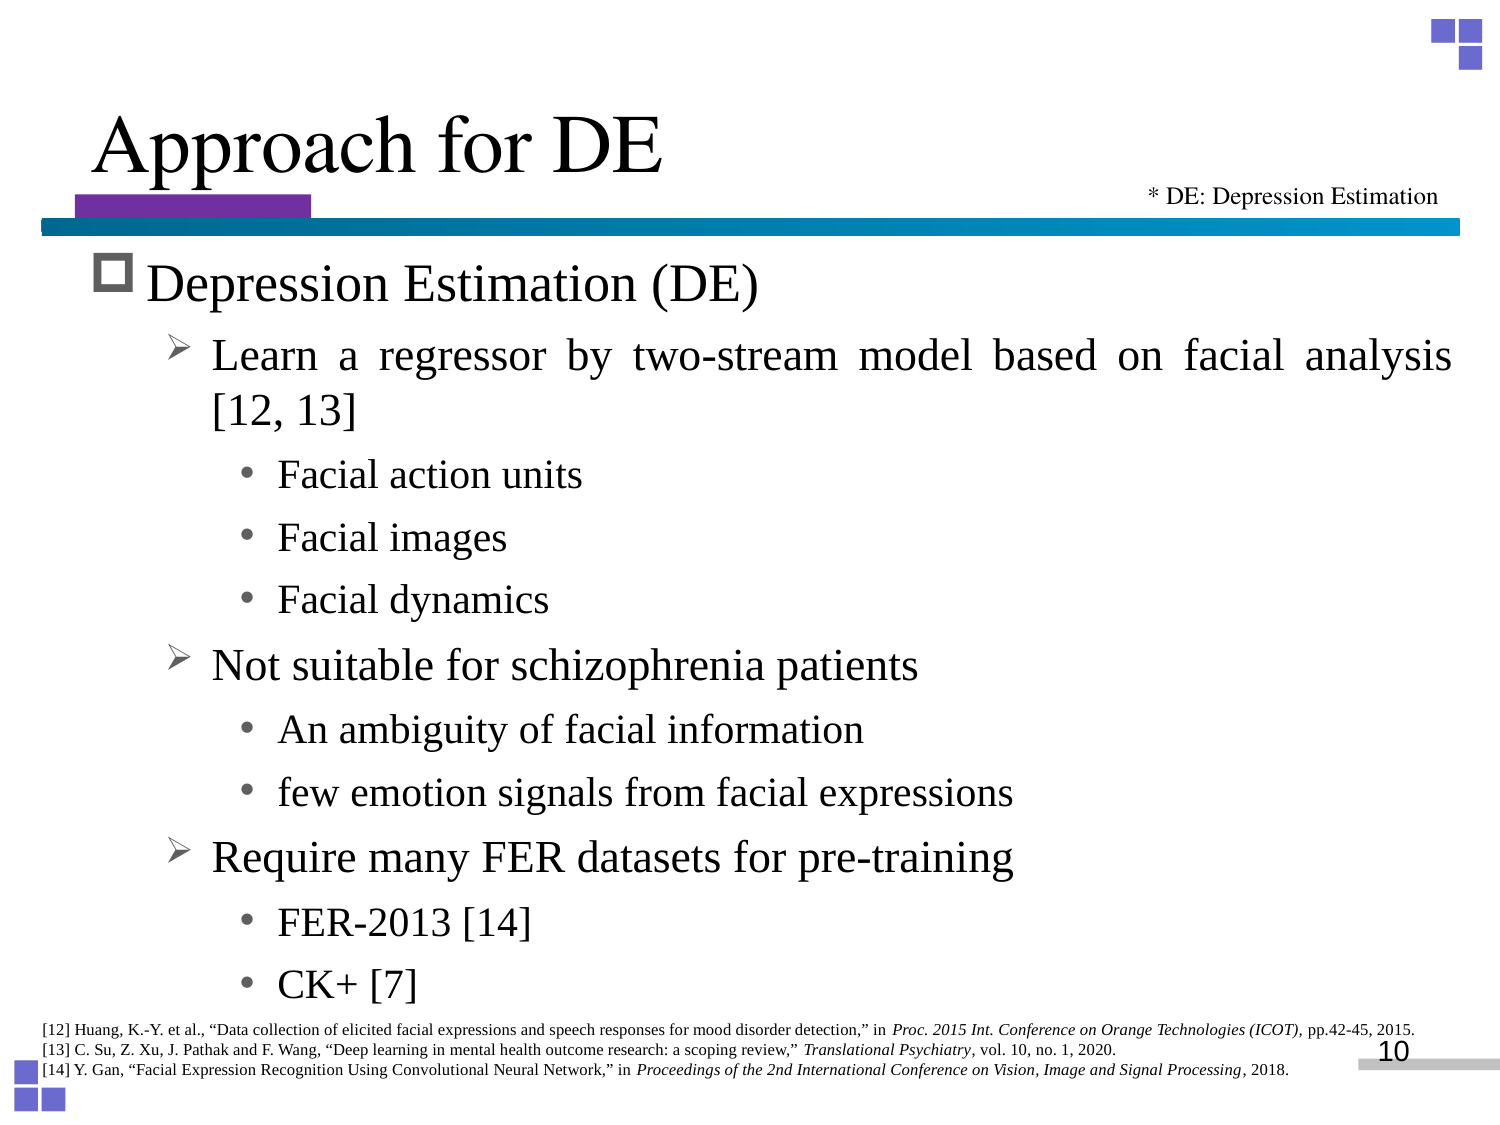

# Approach for DE
* DE: Depression Estimation
Depression Estimation (DE)
Learn a regressor by two-stream model based on facial analysis [12, 13]
Facial action units
Facial images
Facial dynamics
Not suitable for schizophrenia patients
An ambiguity of facial information
few emotion signals from facial expressions
Require many FER datasets for pre-training
FER-2013 [14]
CK+ [7]

[12] Huang, K.-Y. et al., “Data collection of elicited facial expressions and speech responses for mood disorder detection,” in Proc. 2015 Int. Conference on Orange Technologies (ICOT), pp.42-45, 2015.
[13] C. Su, Z. Xu, J. Pathak and F. Wang, “Deep learning in mental health outcome research: a scoping review,” Translational Psychiatry, vol. 10, no. 1, 2020.
[14] Y. Gan, “Facial Expression Recognition Using Convolutional Neural Network,” in Proceedings of the 2nd International Conference on Vision, Image and Signal Processing, 2018.
10